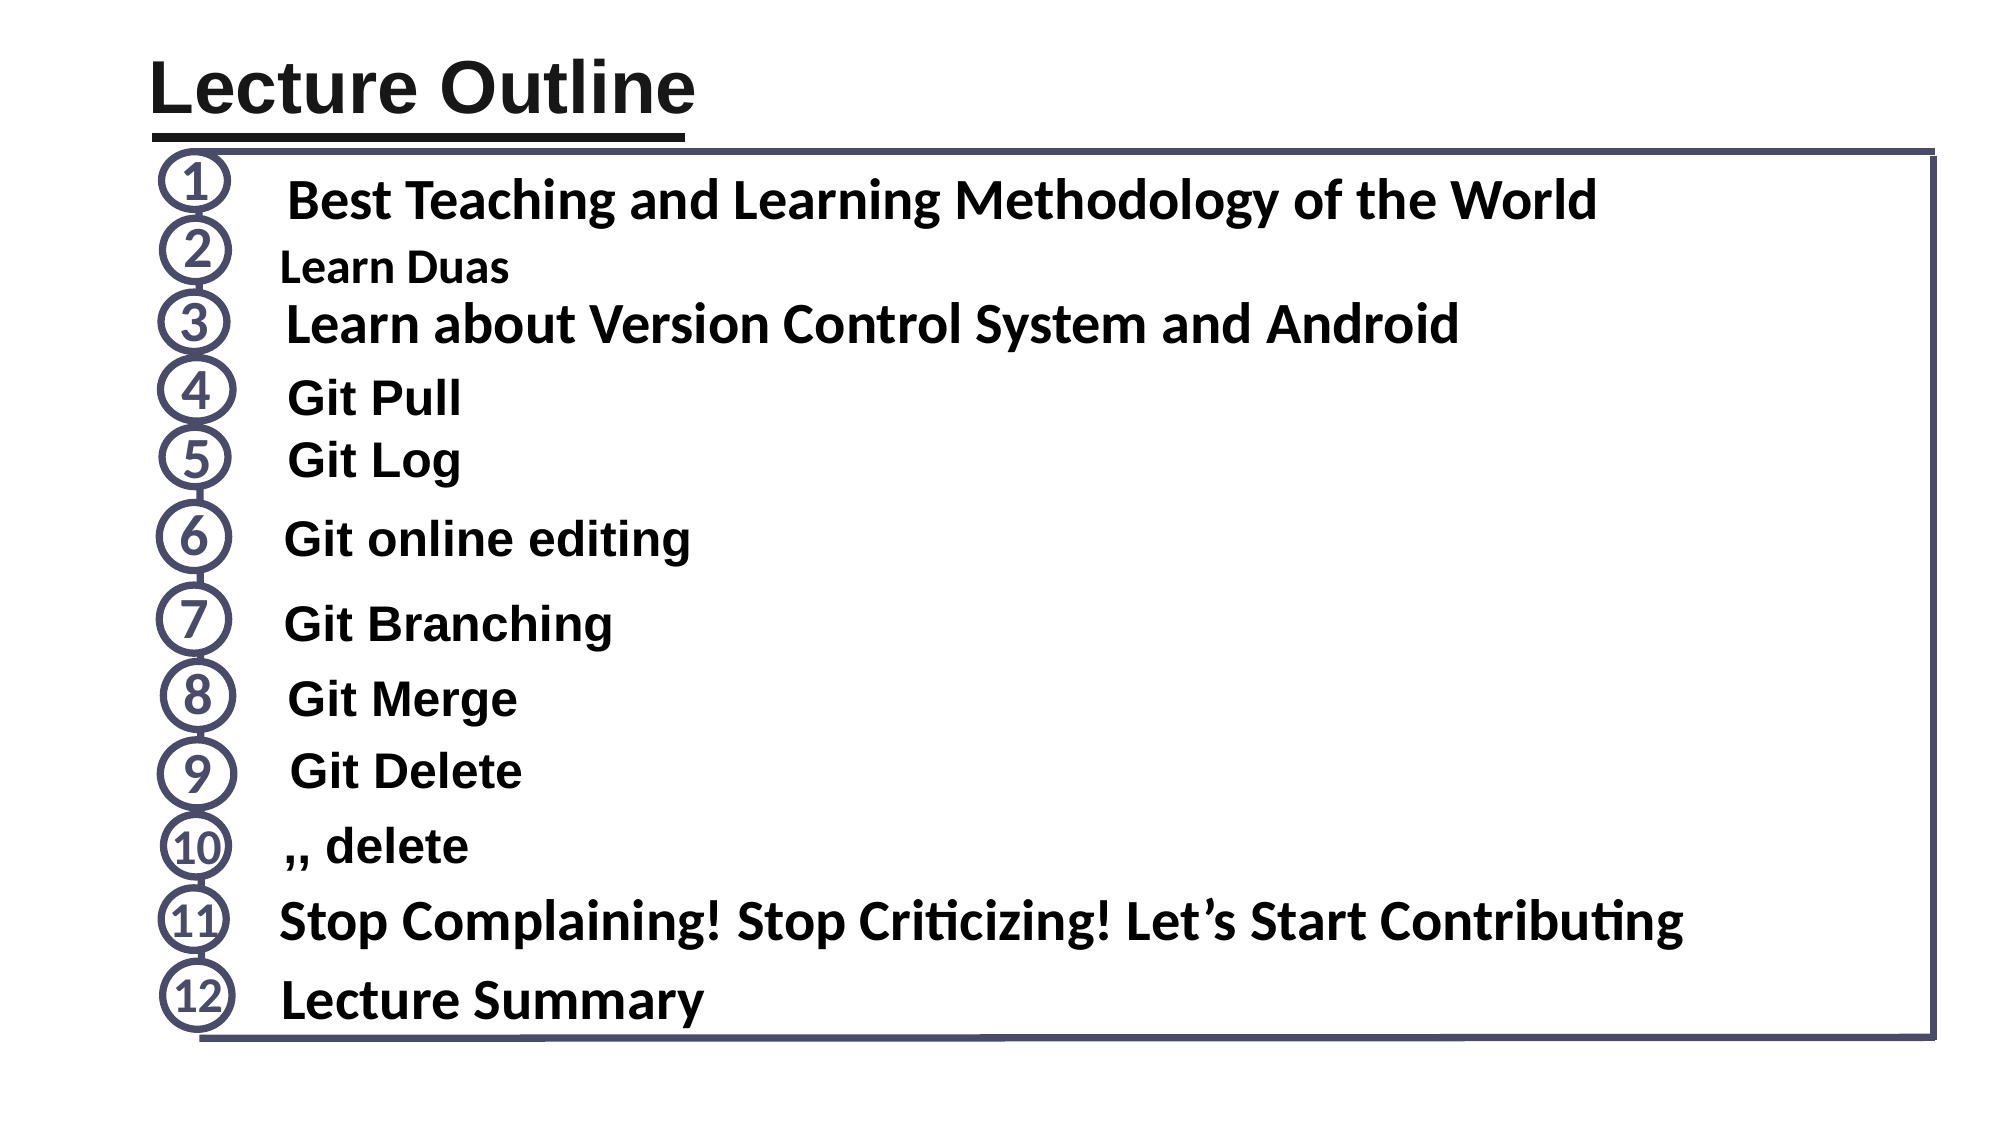

Lecture Outline
1

Best Teaching and Learning Methodology of the World
2

Learn Duas
3

Learn about Version Control System and Android
4

Git Pull
5

Git Log
6

Git online editing
7

Git Branching
8

Git Merge
Git Delete
9

,, delete
10

Stop Complaining! Stop Criticizing! Let’s Start Contributing
11

Lecture Summary
12